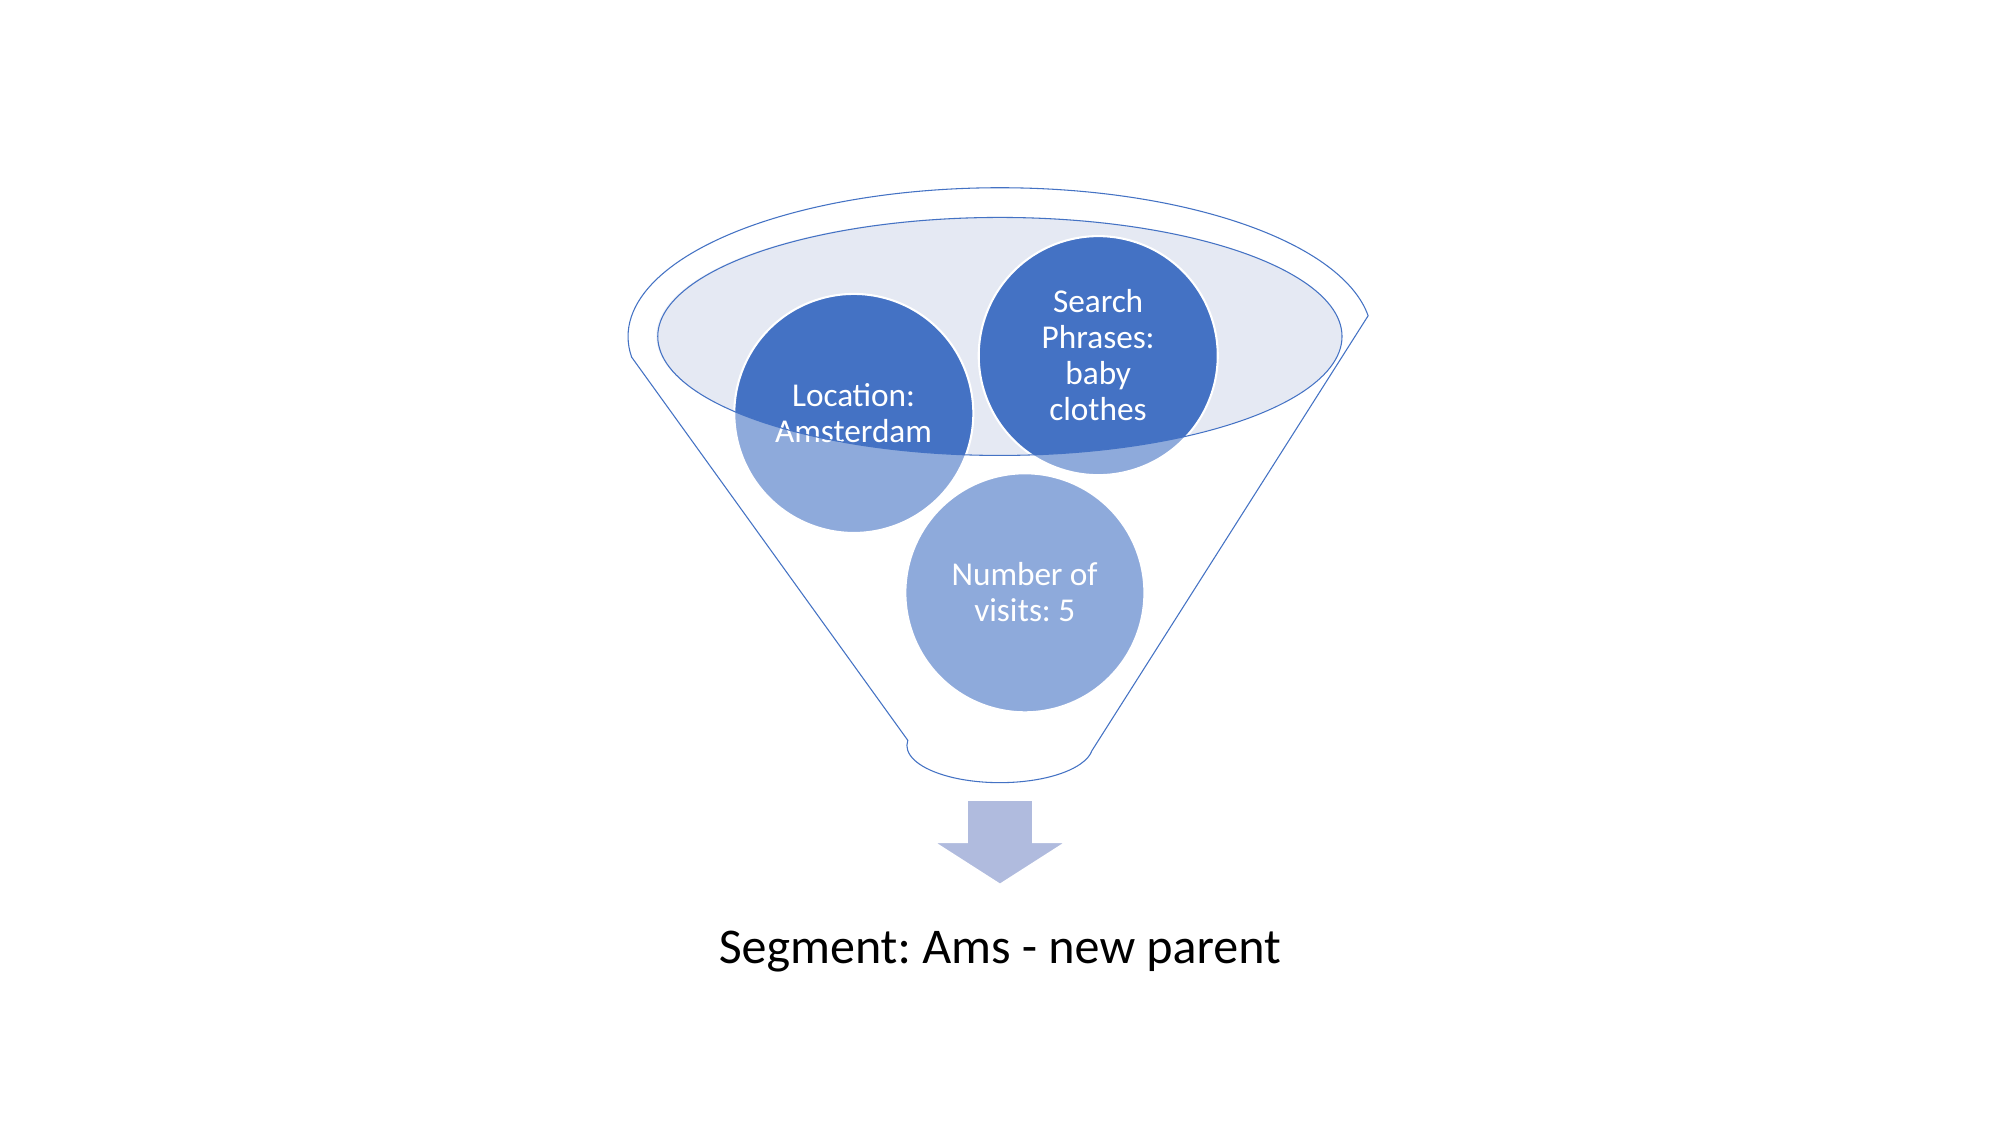

Segment: Ams - new parent
Number of visits: 5
Location: Amsterdam
Search Phrases: baby clothes